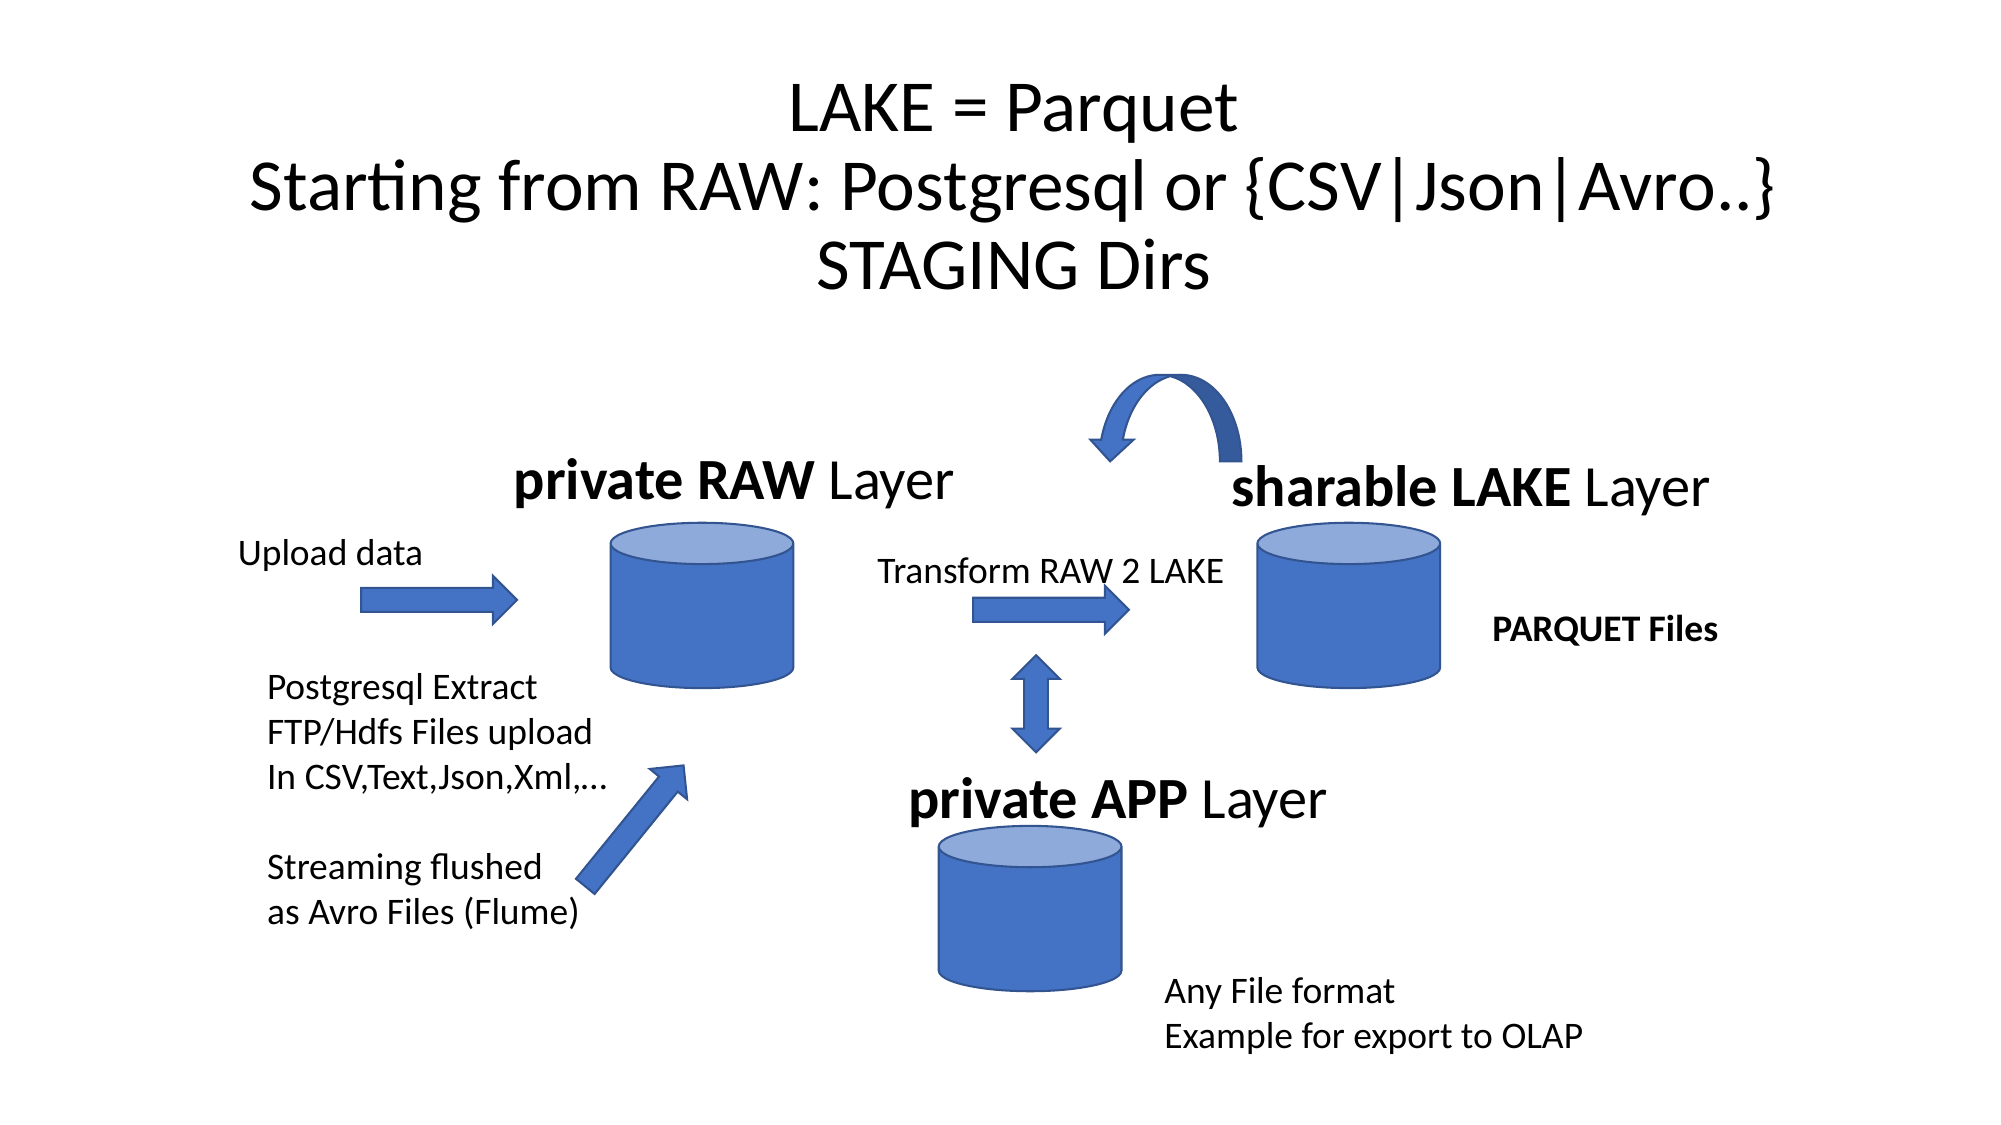

# LAKE = Parquet Starting from RAW: Postgresql or {CSV|Json|Avro..} STAGING Dirs

private RAW Layer
sharable LAKE Layer
Upload data

Transform RAW 2 LAKE

PARQUET Files
Postgresql Extract
FTP/Hdfs Files upload
In CSV,Text,Json,Xml,…

Streaming flushed
as Avro Files (Flume)

private APP Layer

Any File format
Example for export to OLAP